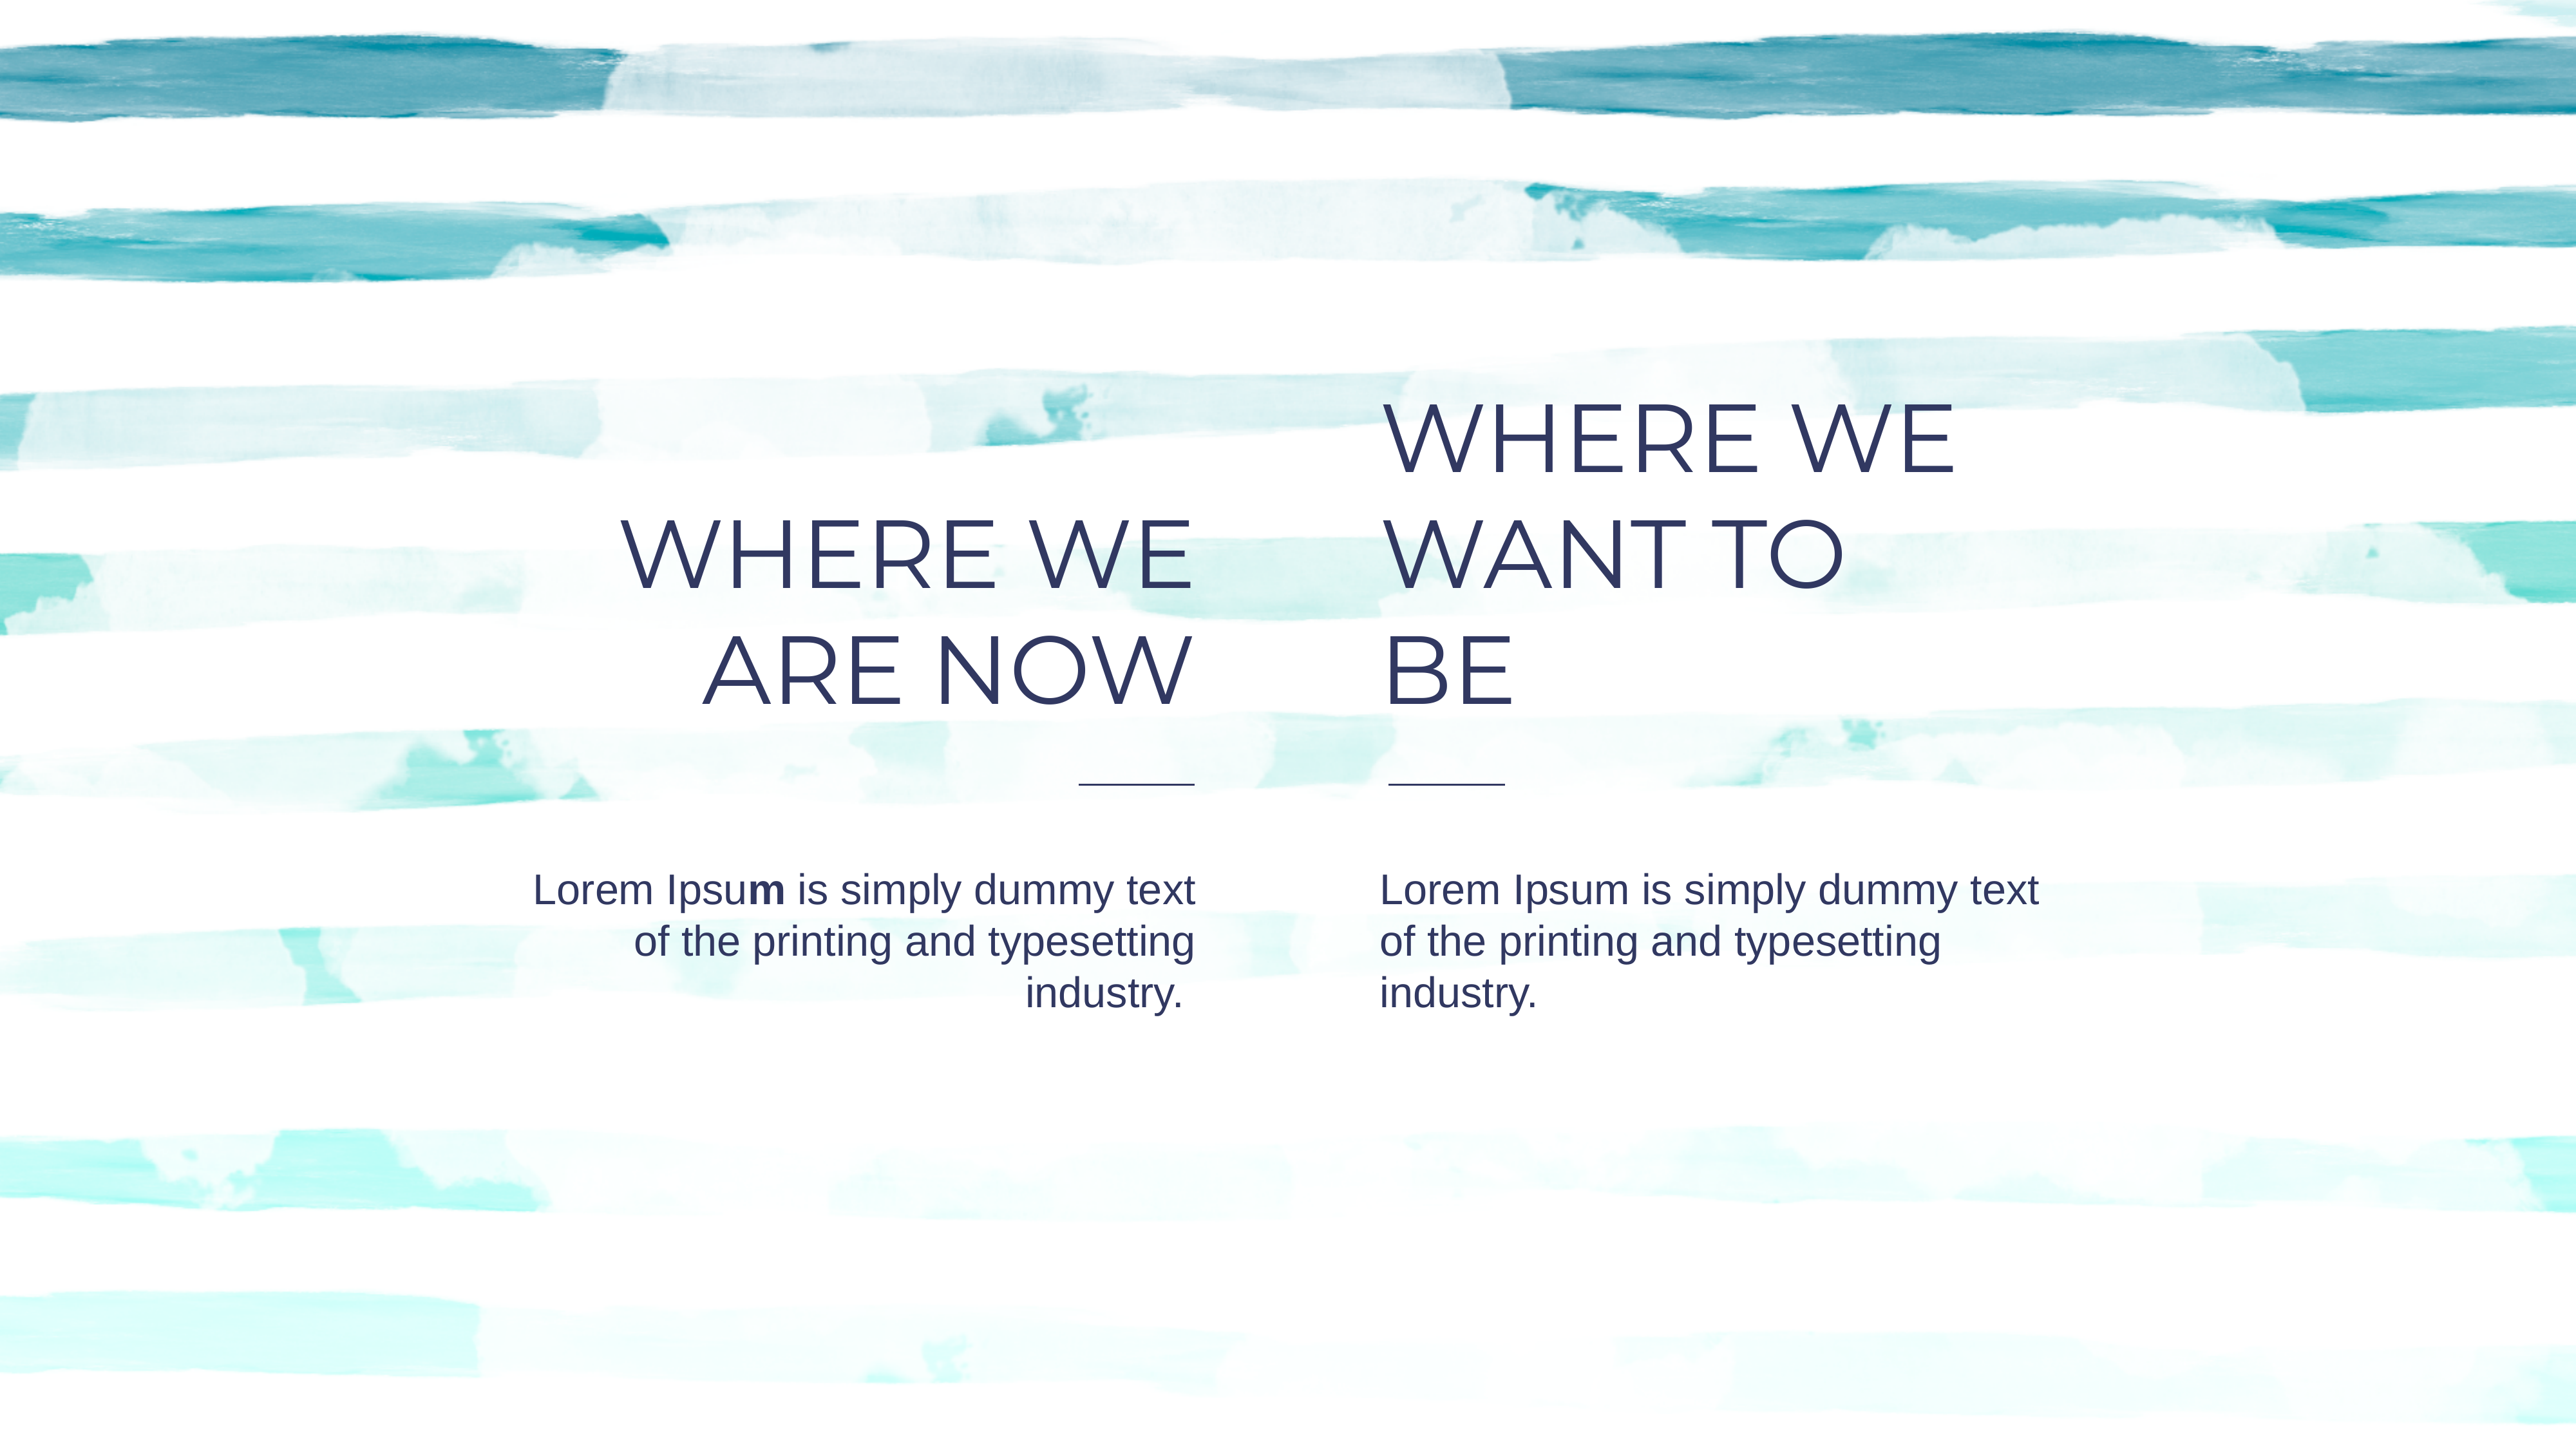

# WHERE WE ARE NOW
WHERE WE WANT TO BE
Lorem Ipsum is simply dummy text of the printing and typesetting industry.
Lorem Ipsum is simply dummy text of the printing and typesetting industry.